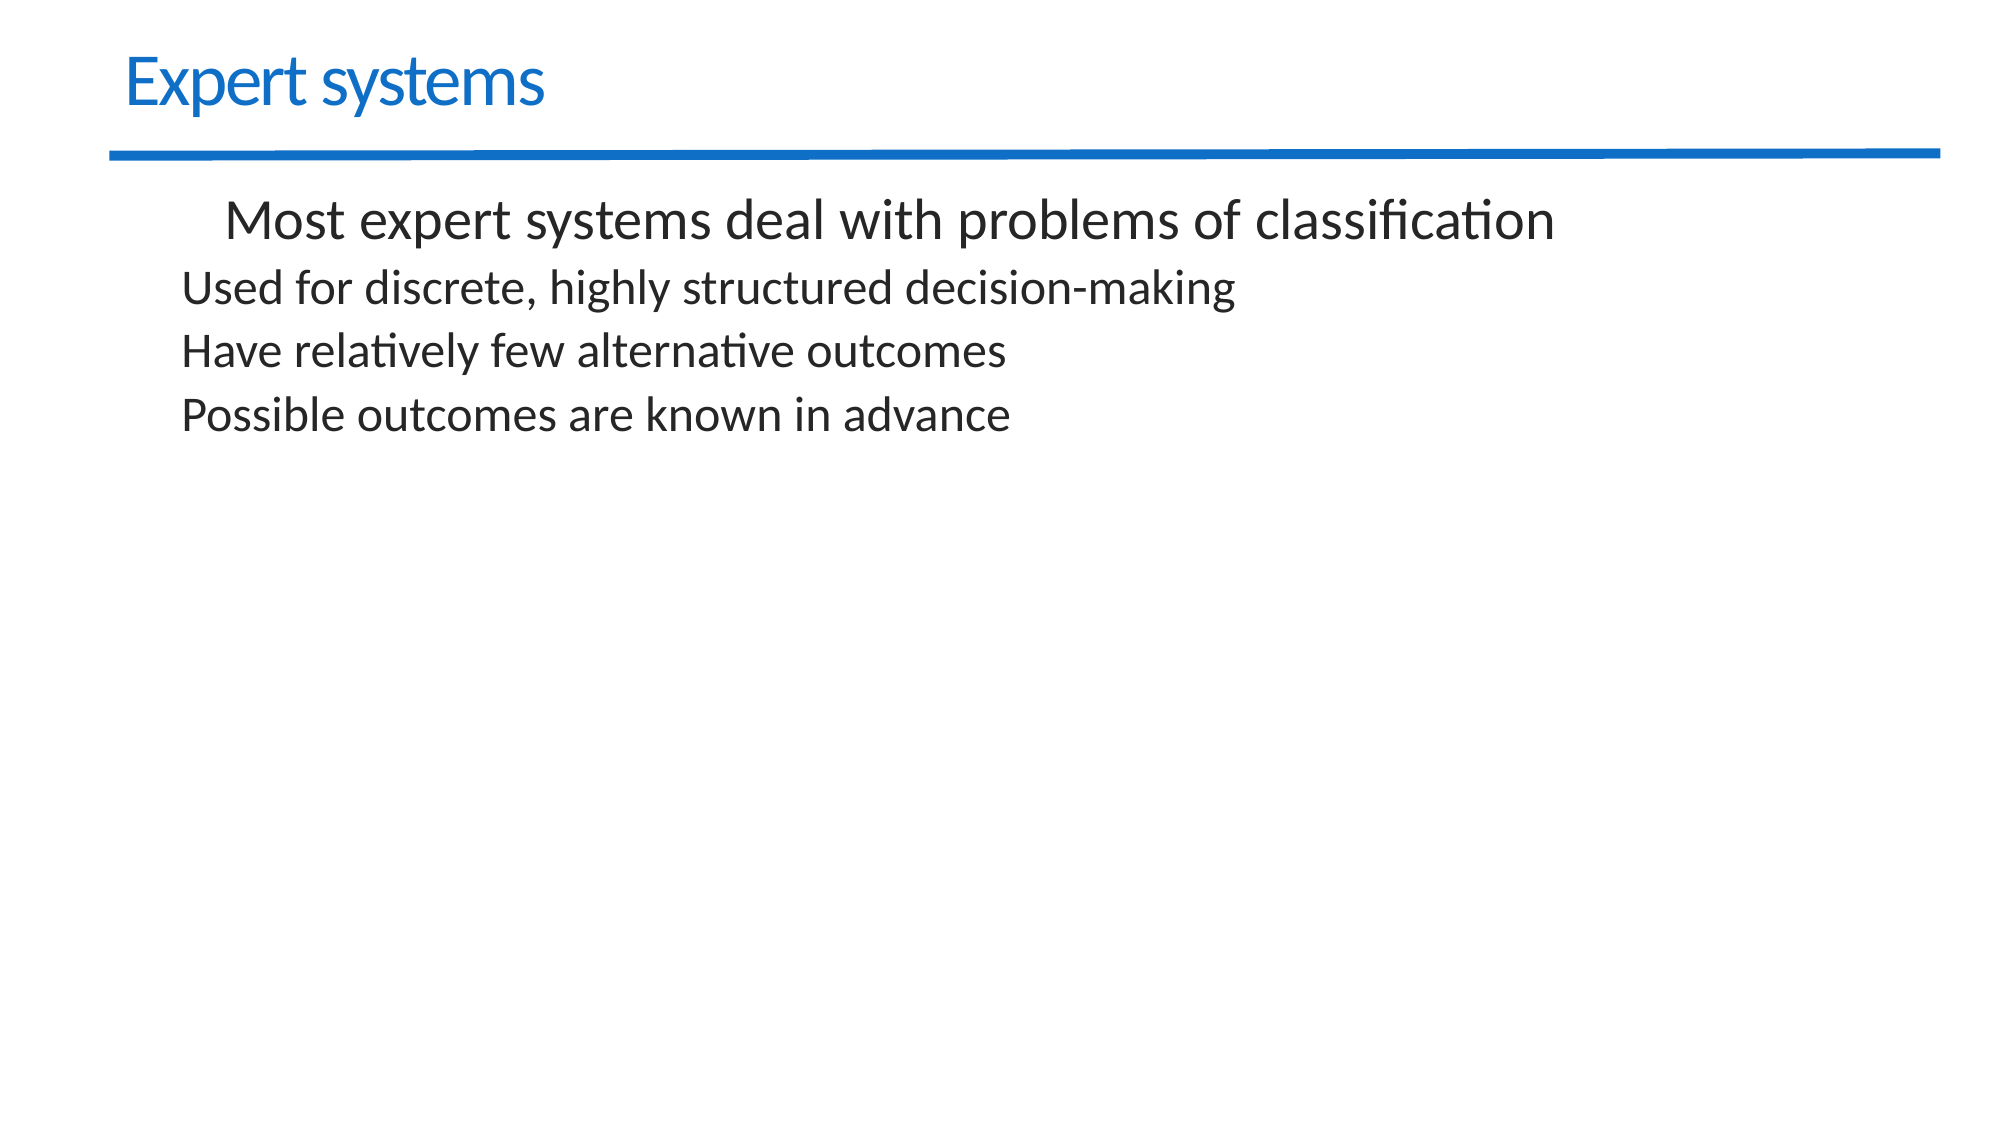

# Expert systems
Most expert systems deal with problems of classification
Used for discrete, highly structured decision-making
Have relatively few alternative outcomes
Possible outcomes are known in advance